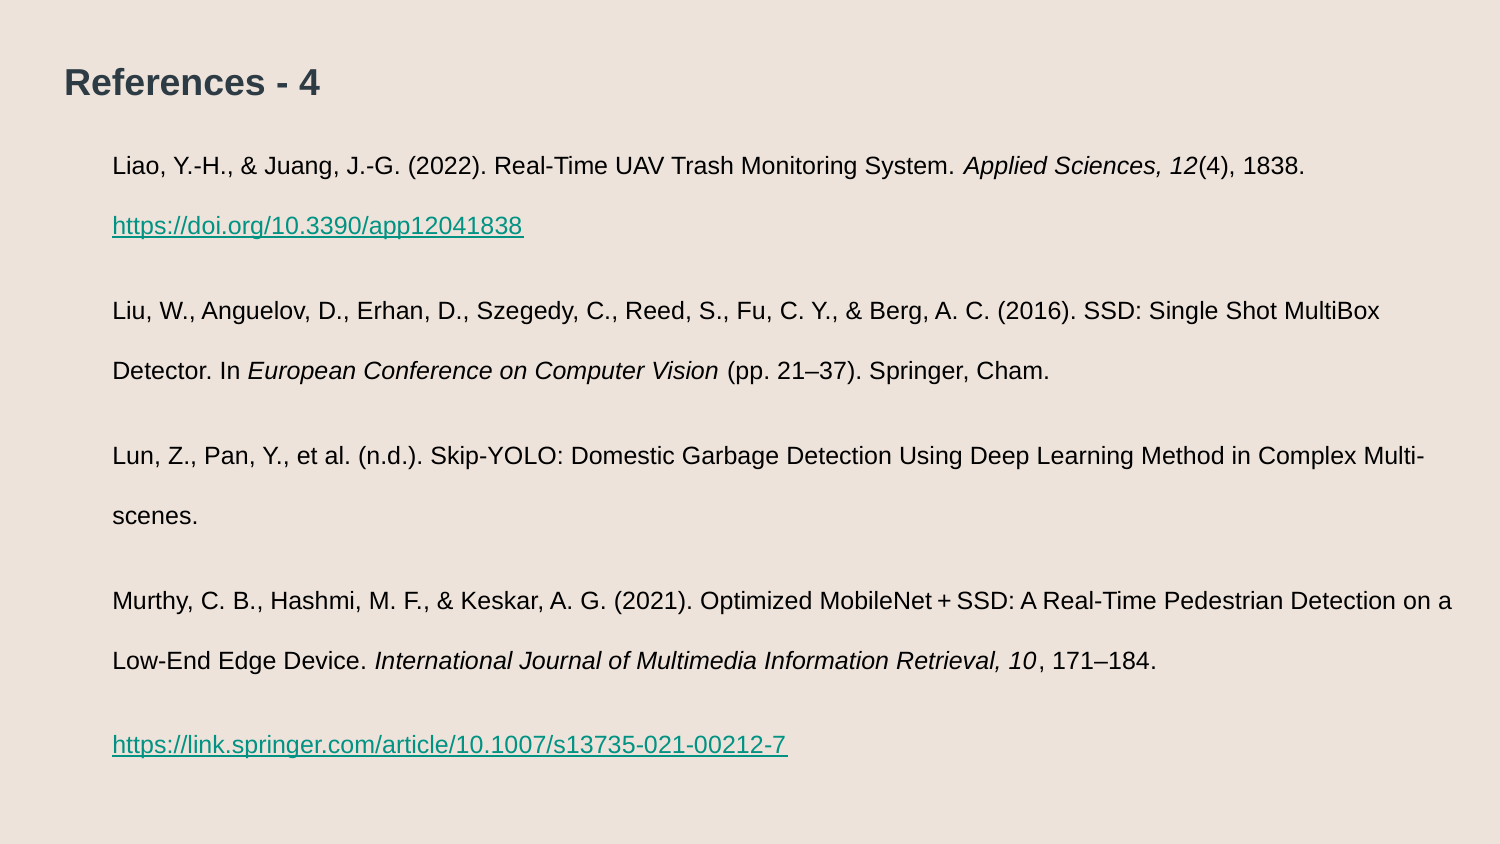

# References - 4
Liao, Y.-H., & Juang, J.-G. (2022). Real-Time UAV Trash Monitoring System. Applied Sciences, 12(4), 1838. https://doi.org/10.3390/app12041838
Liu, W., Anguelov, D., Erhan, D., Szegedy, C., Reed, S., Fu, C. Y., & Berg, A. C. (2016). SSD: Single Shot MultiBox Detector. In European Conference on Computer Vision (pp. 21–37). Springer, Cham.
Lun, Z., Pan, Y., et al. (n.d.). Skip-YOLO: Domestic Garbage Detection Using Deep Learning Method in Complex Multi-scenes.
Murthy, C. B., Hashmi, M. F., & Keskar, A. G. (2021). Optimized MobileNet + SSD: A Real-Time Pedestrian Detection on a Low-End Edge Device. International Journal of Multimedia Information Retrieval, 10, 171–184.
https://link.springer.com/article/10.1007/s13735-021-00212-7